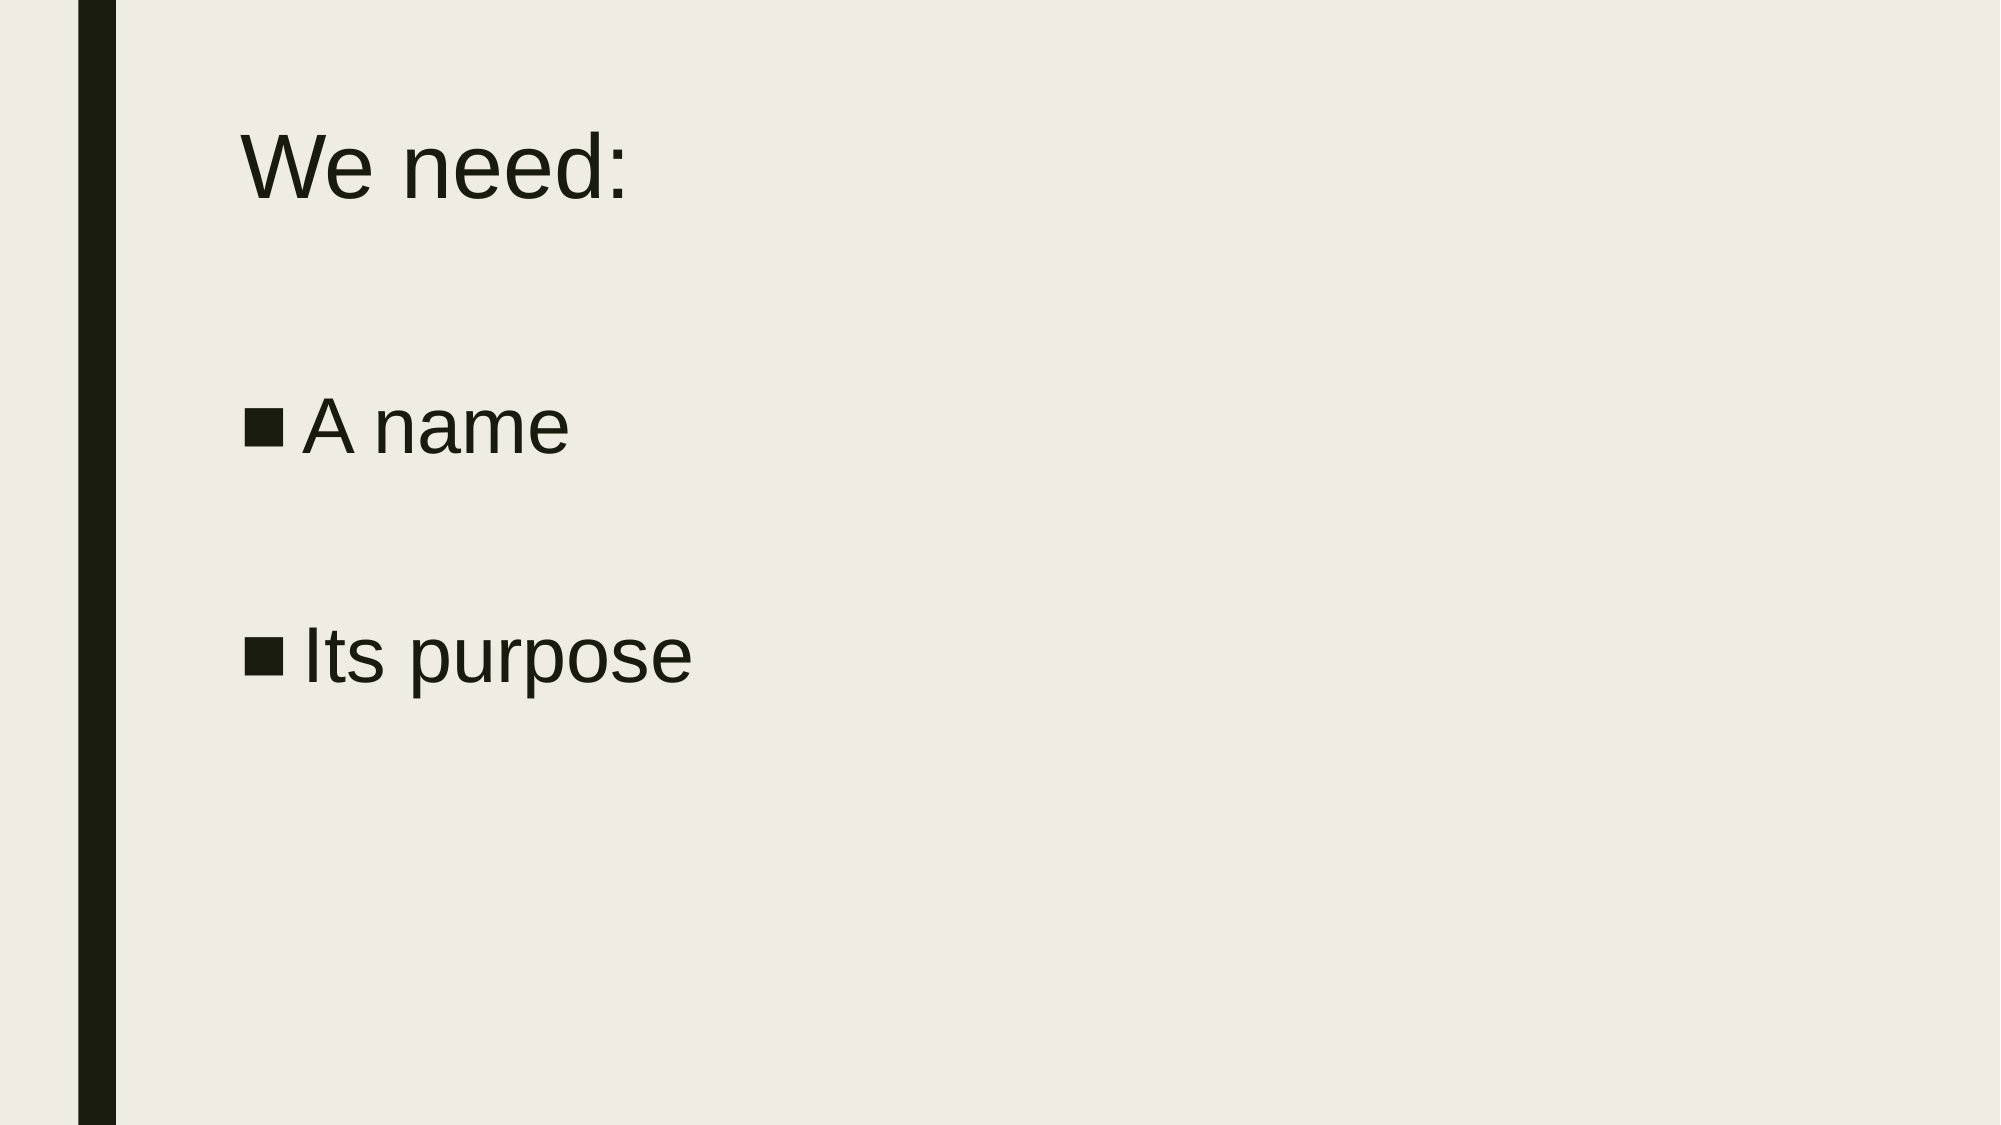

# We need:
A name

Its purpose